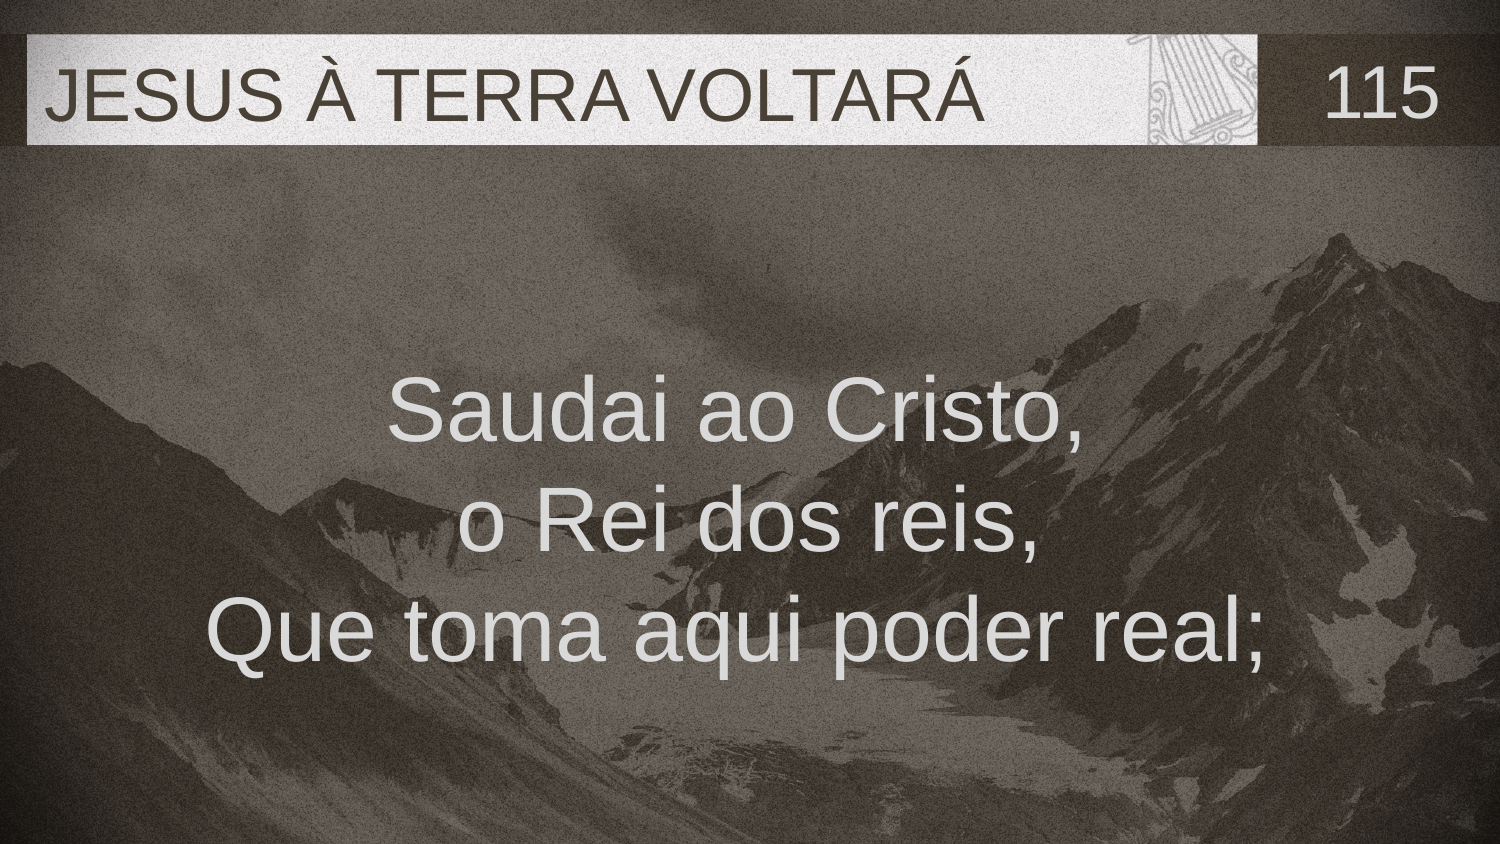

# JESUS À TERRA VOLTARÁ
115
Saudai ao Cristo,
o Rei dos reis,
Que toma aqui poder real;